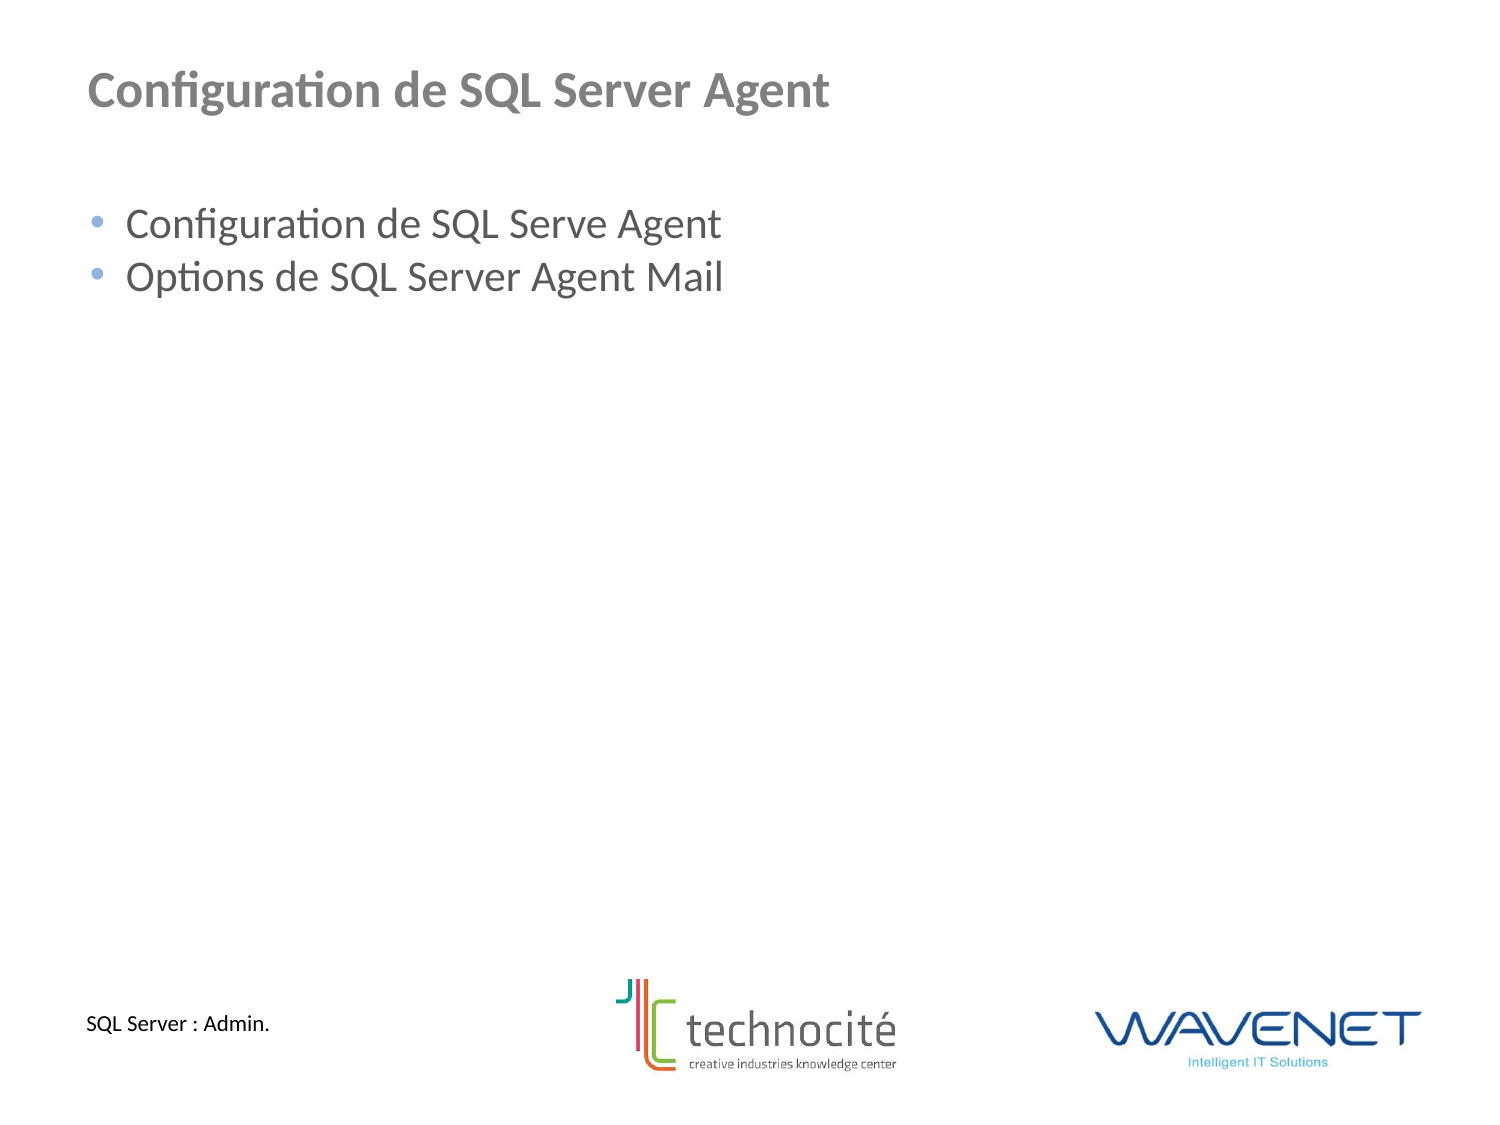

Configuration de SQL Server Agent
Configuration de SQL Serve Agent
Options de SQL Server Agent Mail
SQL Server : Admin.